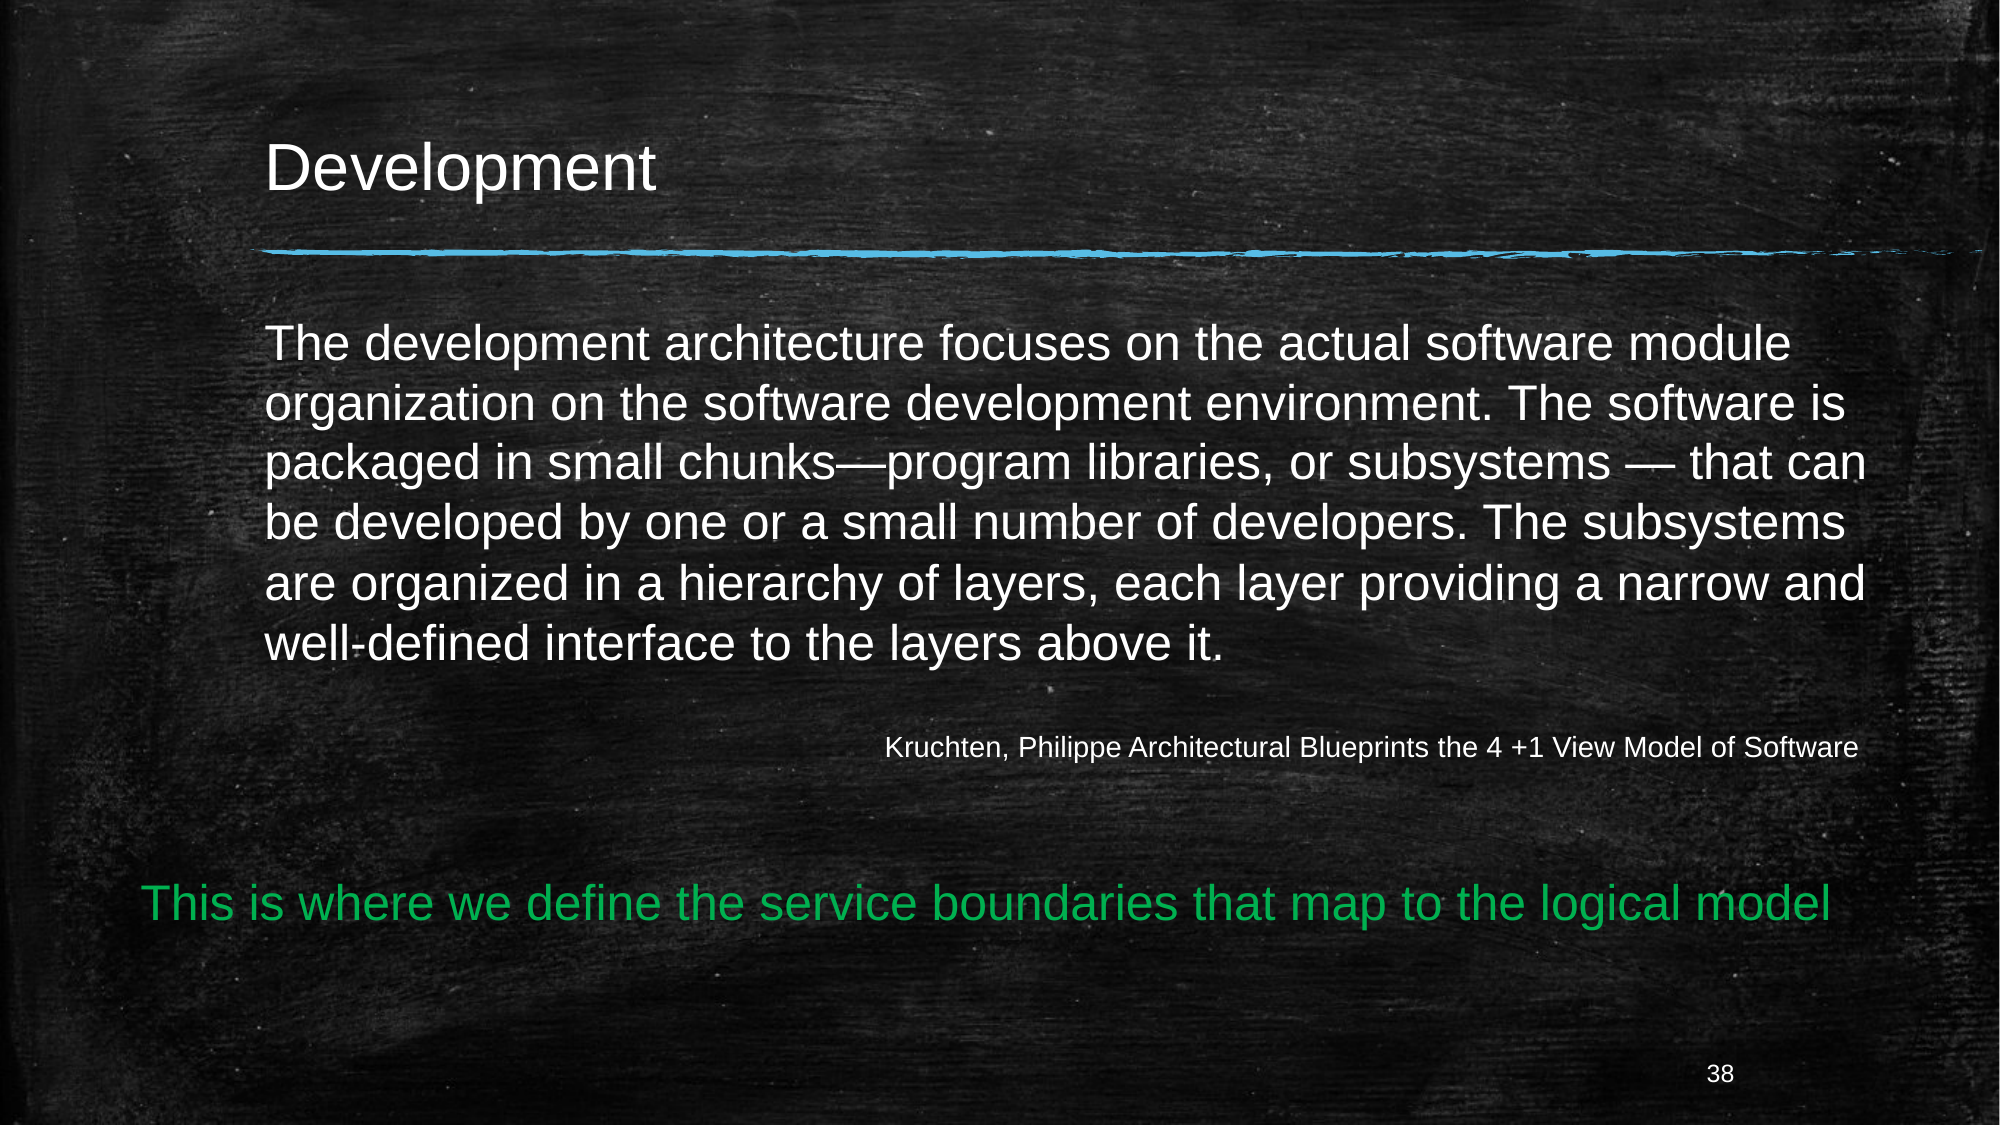

# Development
The development architecture focuses on the actual software module organization on the software development environment. The software is packaged in small chunks—program libraries, or subsystems — that can be developed by one or a small number of developers. The subsystems are organized in a hierarchy of layers, each layer providing a narrow and well-defined interface to the layers above it.
Kruchten, Philippe Architectural Blueprints the 4 +1 View Model of Software
This is where we define the service boundaries that map to the logical model
38